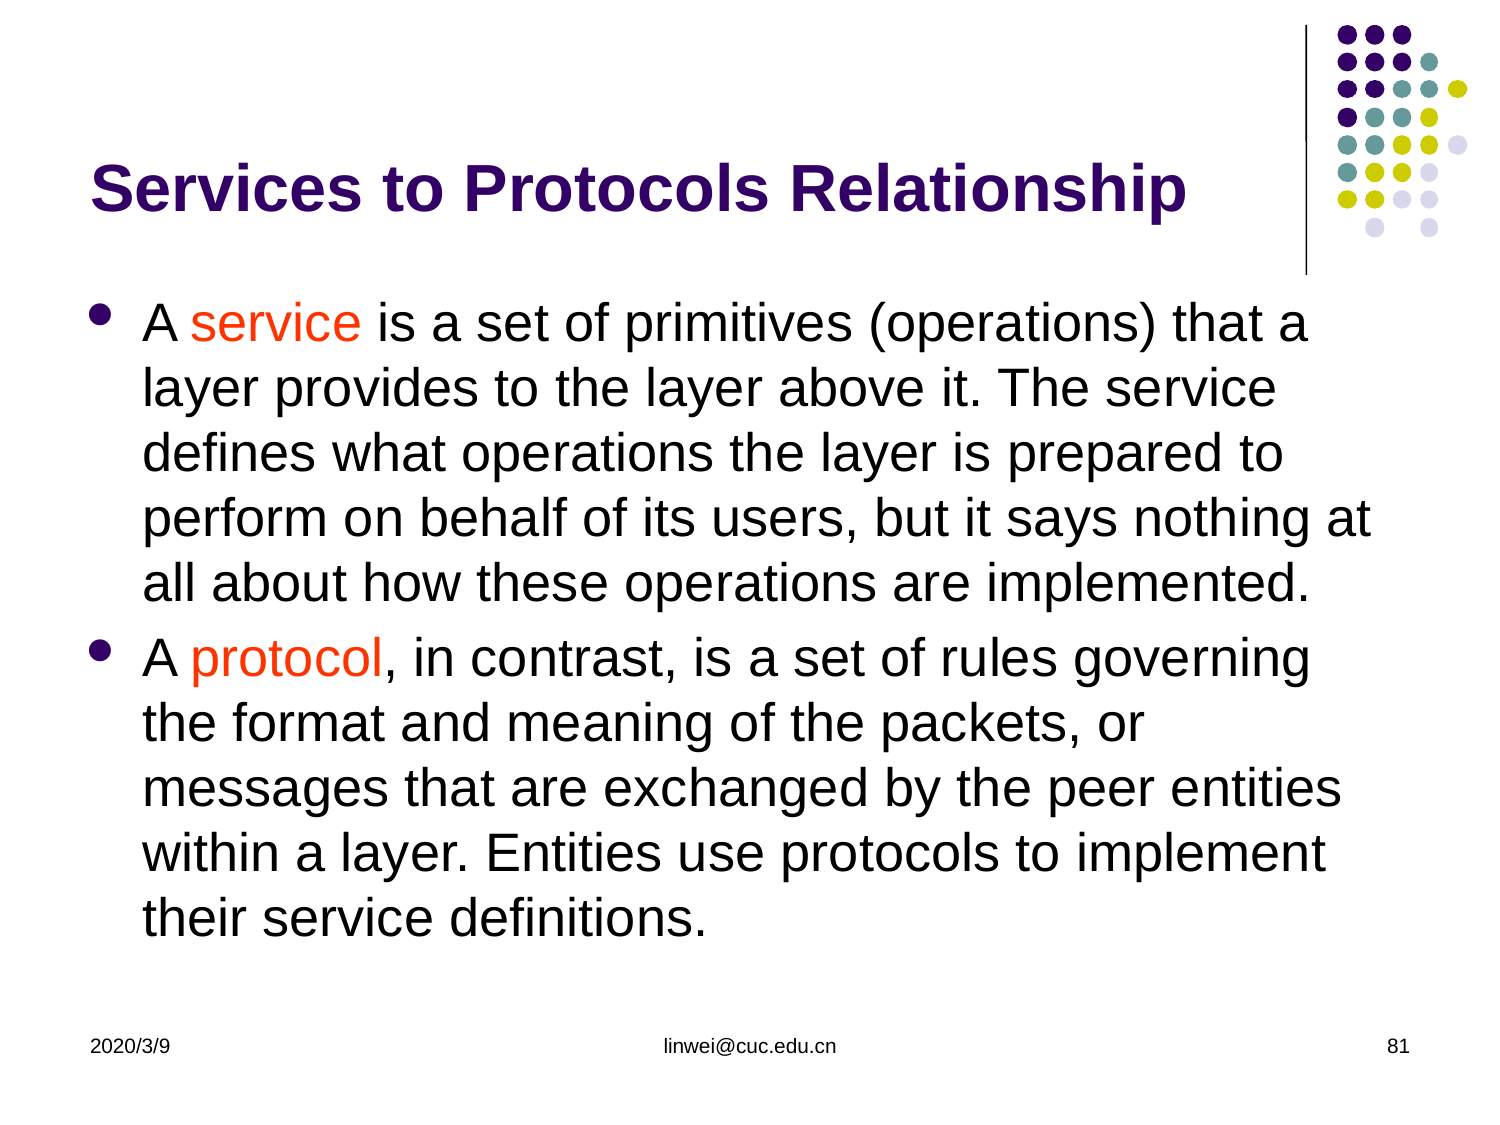

# Services to Protocols Relationship
A service is a set of primitives (operations) that a layer provides to the layer above it. The service defines what operations the layer is prepared to perform on behalf of its users, but it says nothing at all about how these operations are implemented.
A protocol, in contrast, is a set of rules governing the format and meaning of the packets, or messages that are exchanged by the peer entities within a layer. Entities use protocols to implement their service definitions.
2020/3/9
linwei@cuc.edu.cn
81